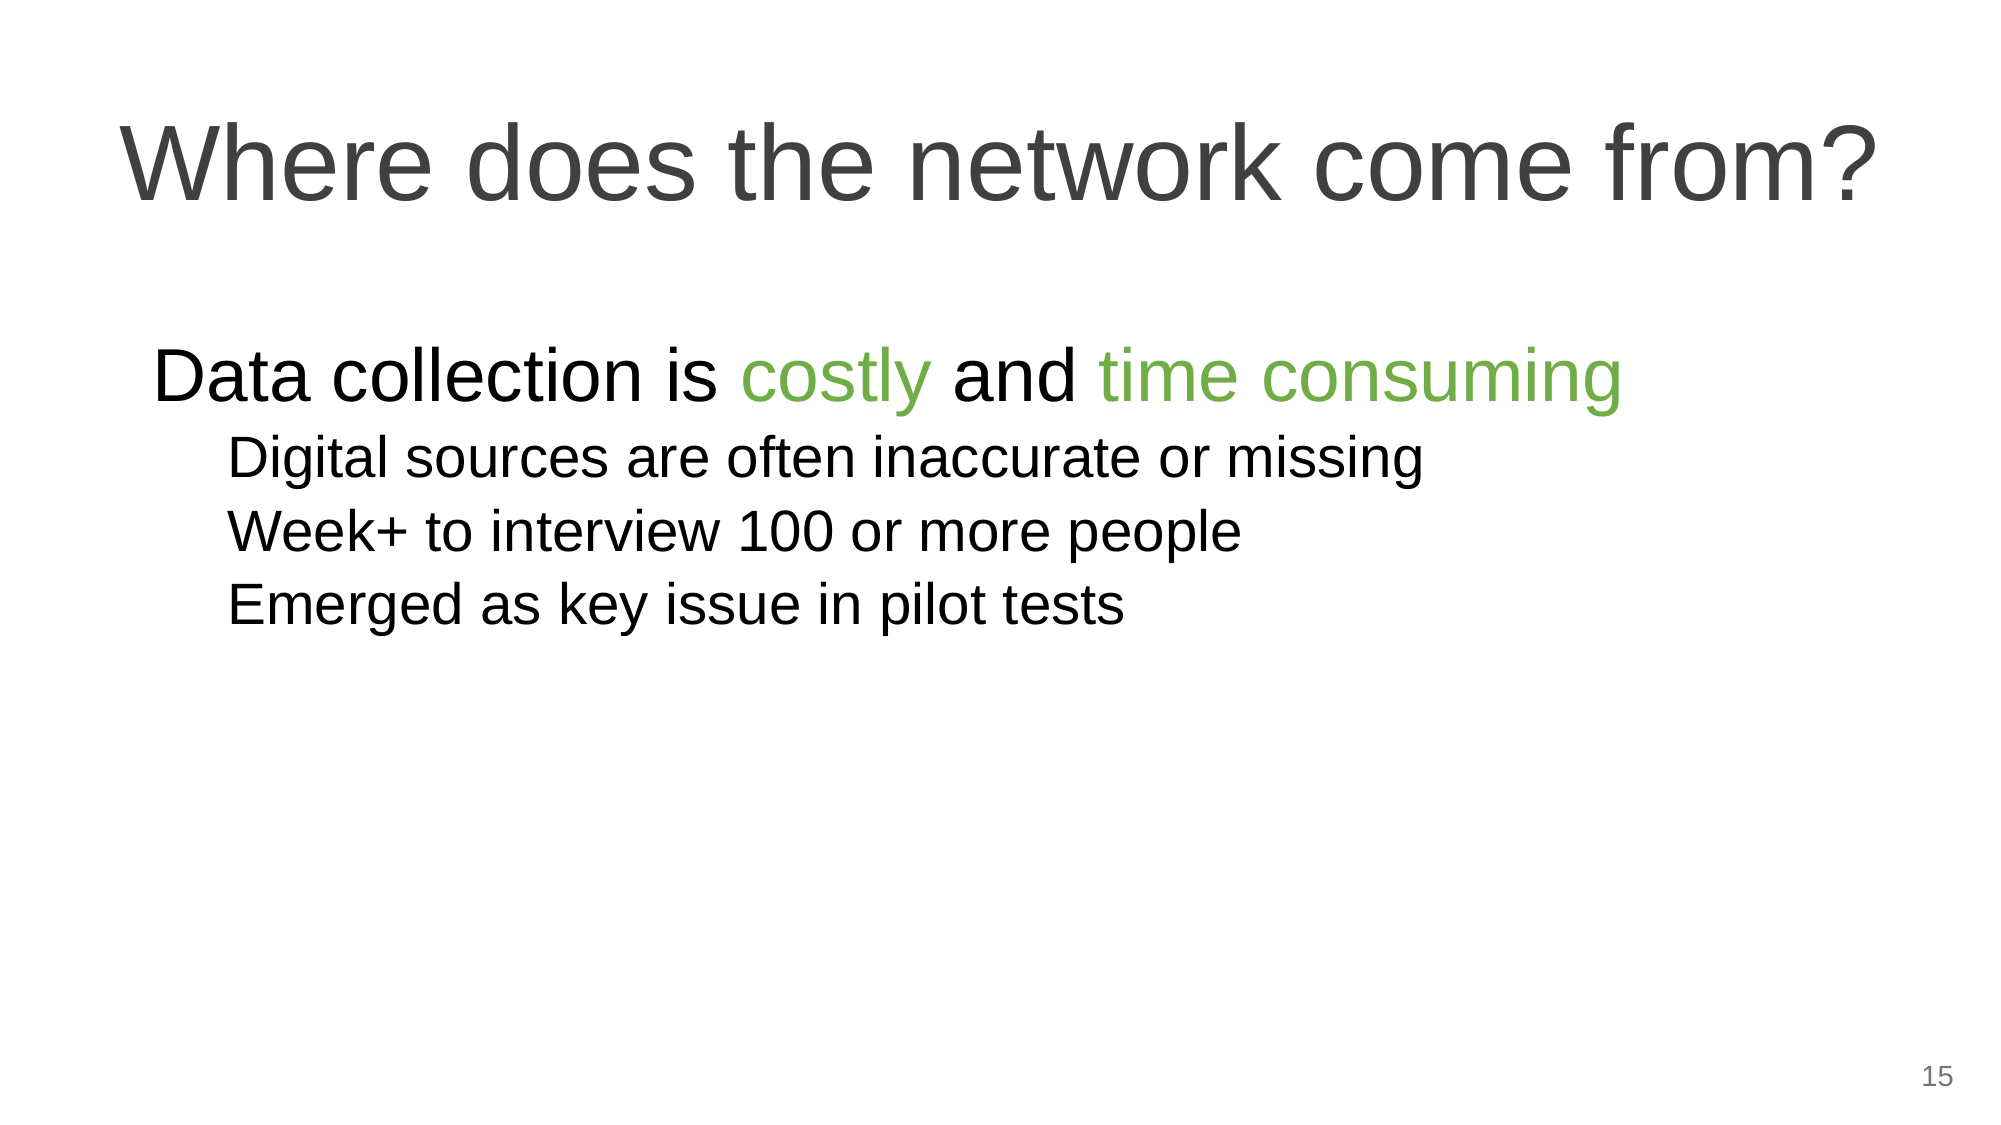

# Where does the network come from?
Data collection is costly and time consuming
Digital sources are often inaccurate or missing
Week+ to interview 100 or more people
Emerged as key issue in pilot tests

15